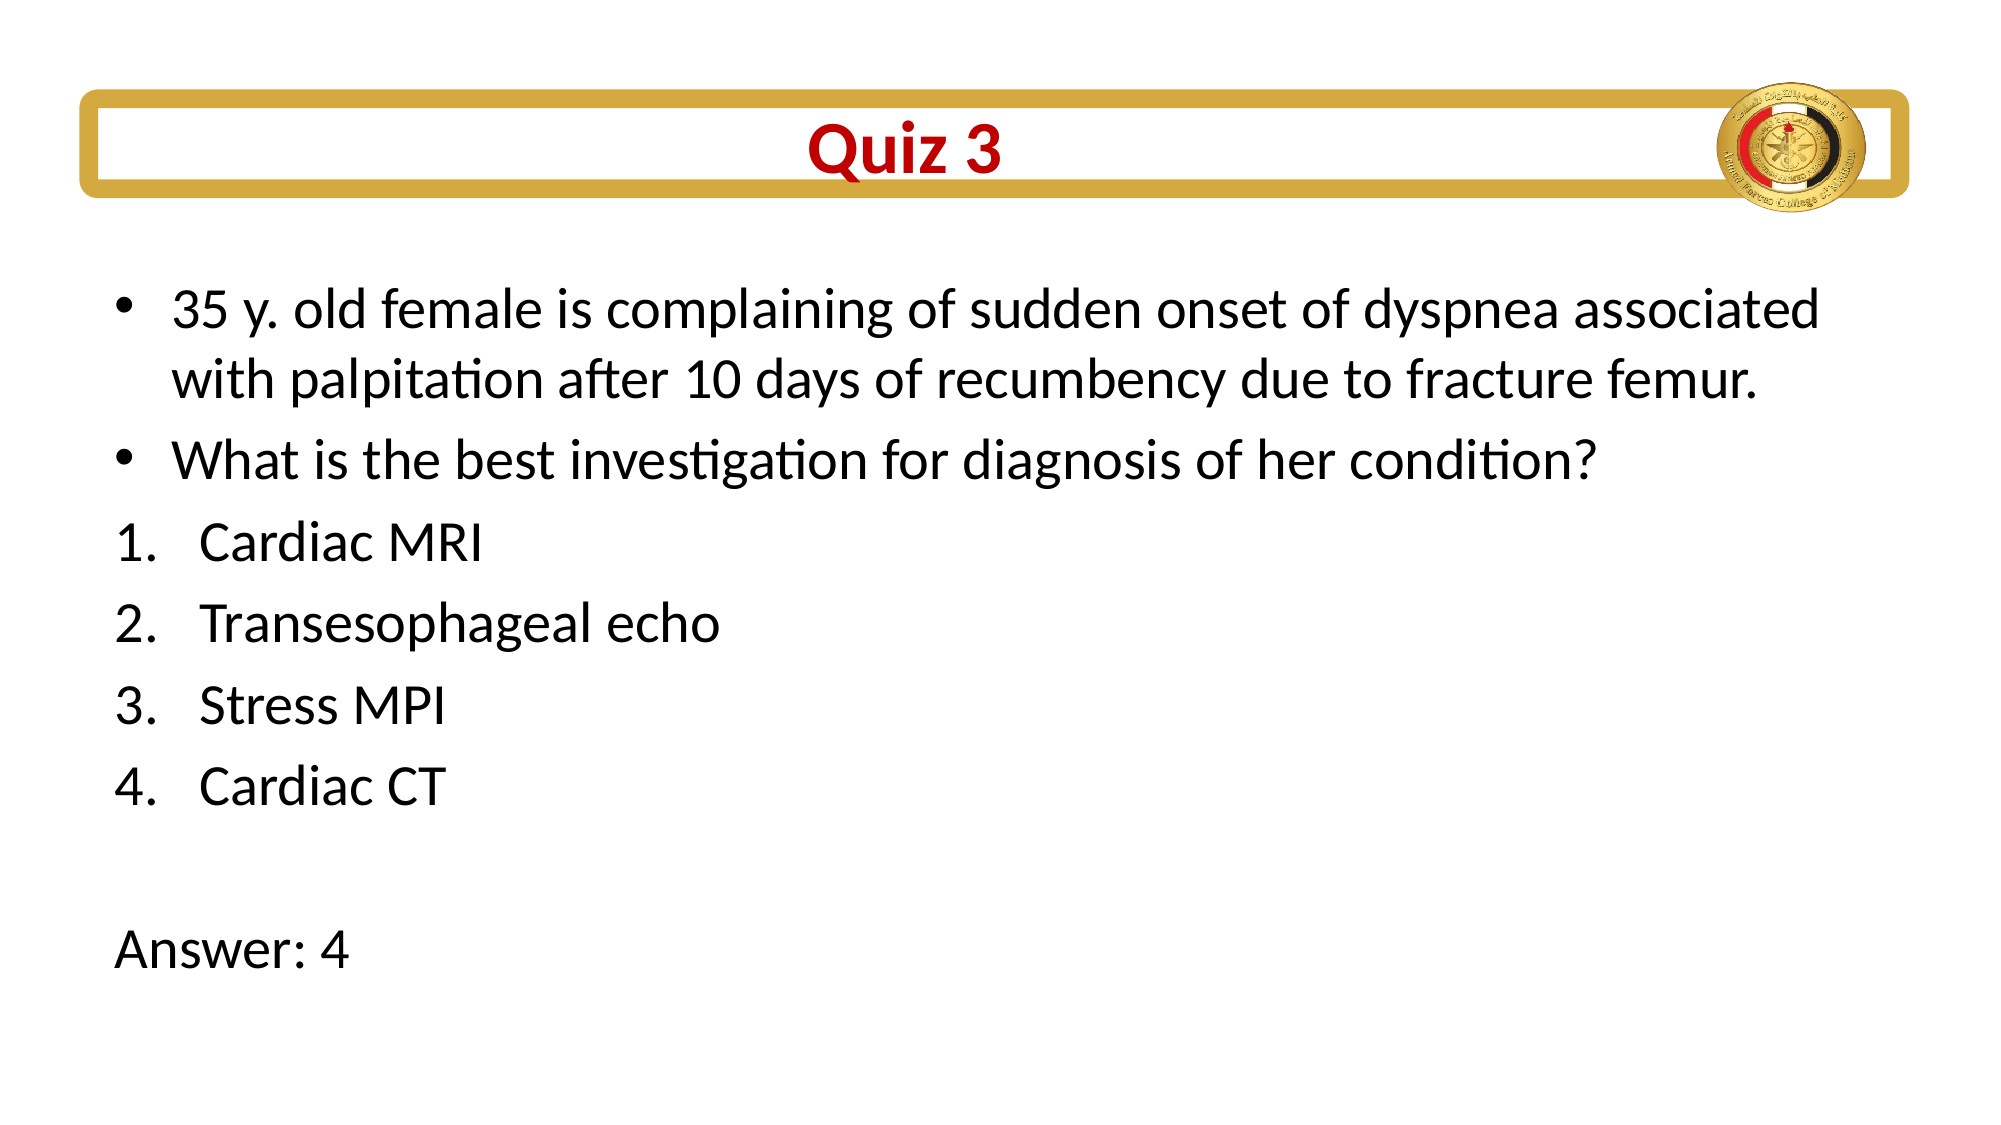

# Quiz 3
35 y. old female is complaining of sudden onset of dyspnea associated with palpitation after 10 days of recumbency due to fracture femur.
What is the best investigation for diagnosis of her condition?
Cardiac MRI
Transesophageal echo
Stress MPI
Cardiac CT

Answer: 4